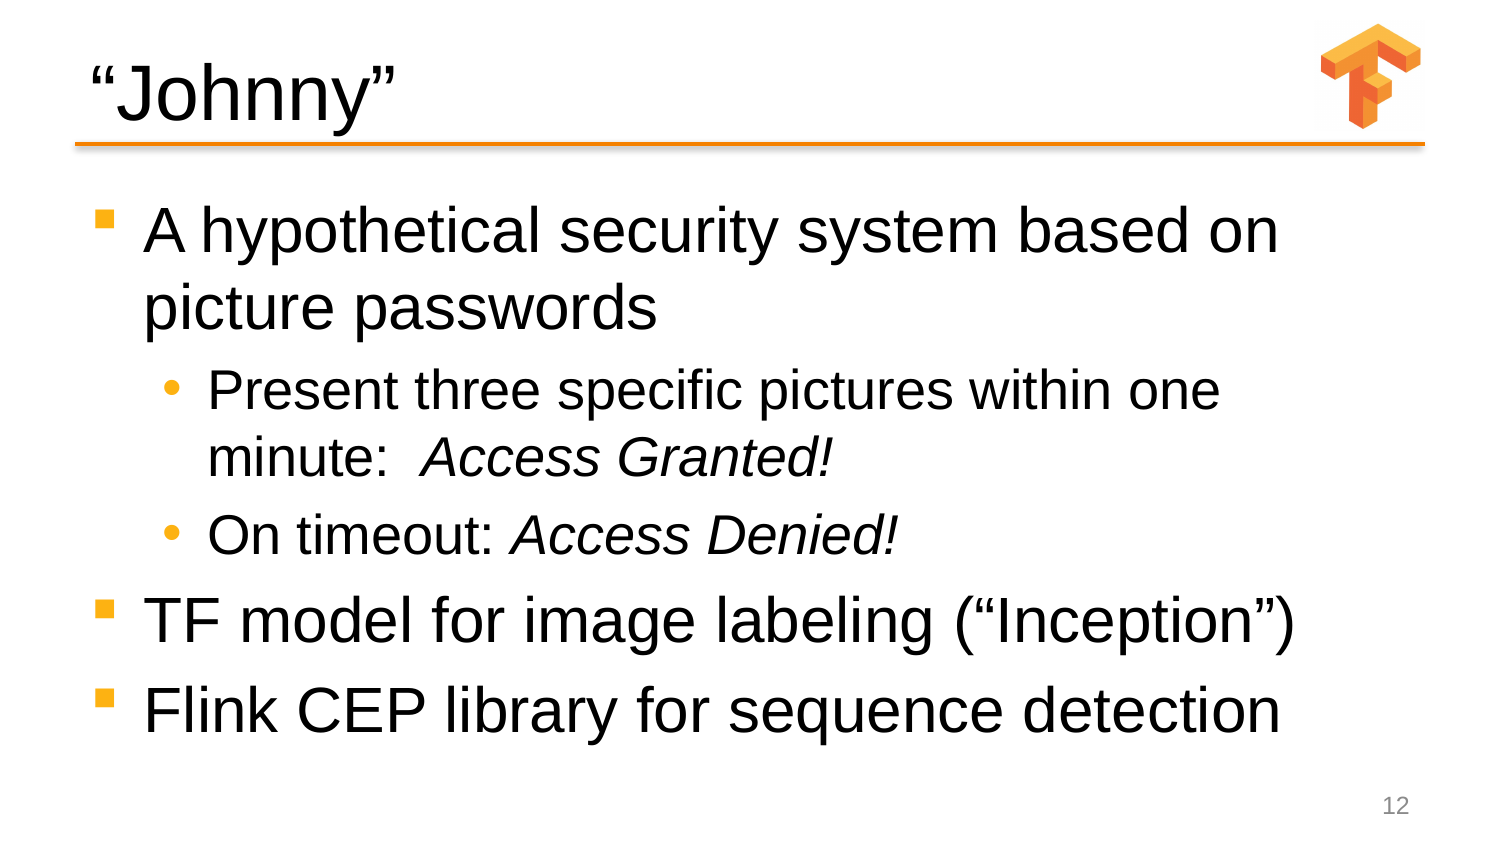

# “Johnny”
A hypothetical security system based on picture passwords
Present three specific pictures within one minute:  Access Granted!
On timeout: Access Denied!
TF model for image labeling (“Inception”)
Flink CEP library for sequence detection

12